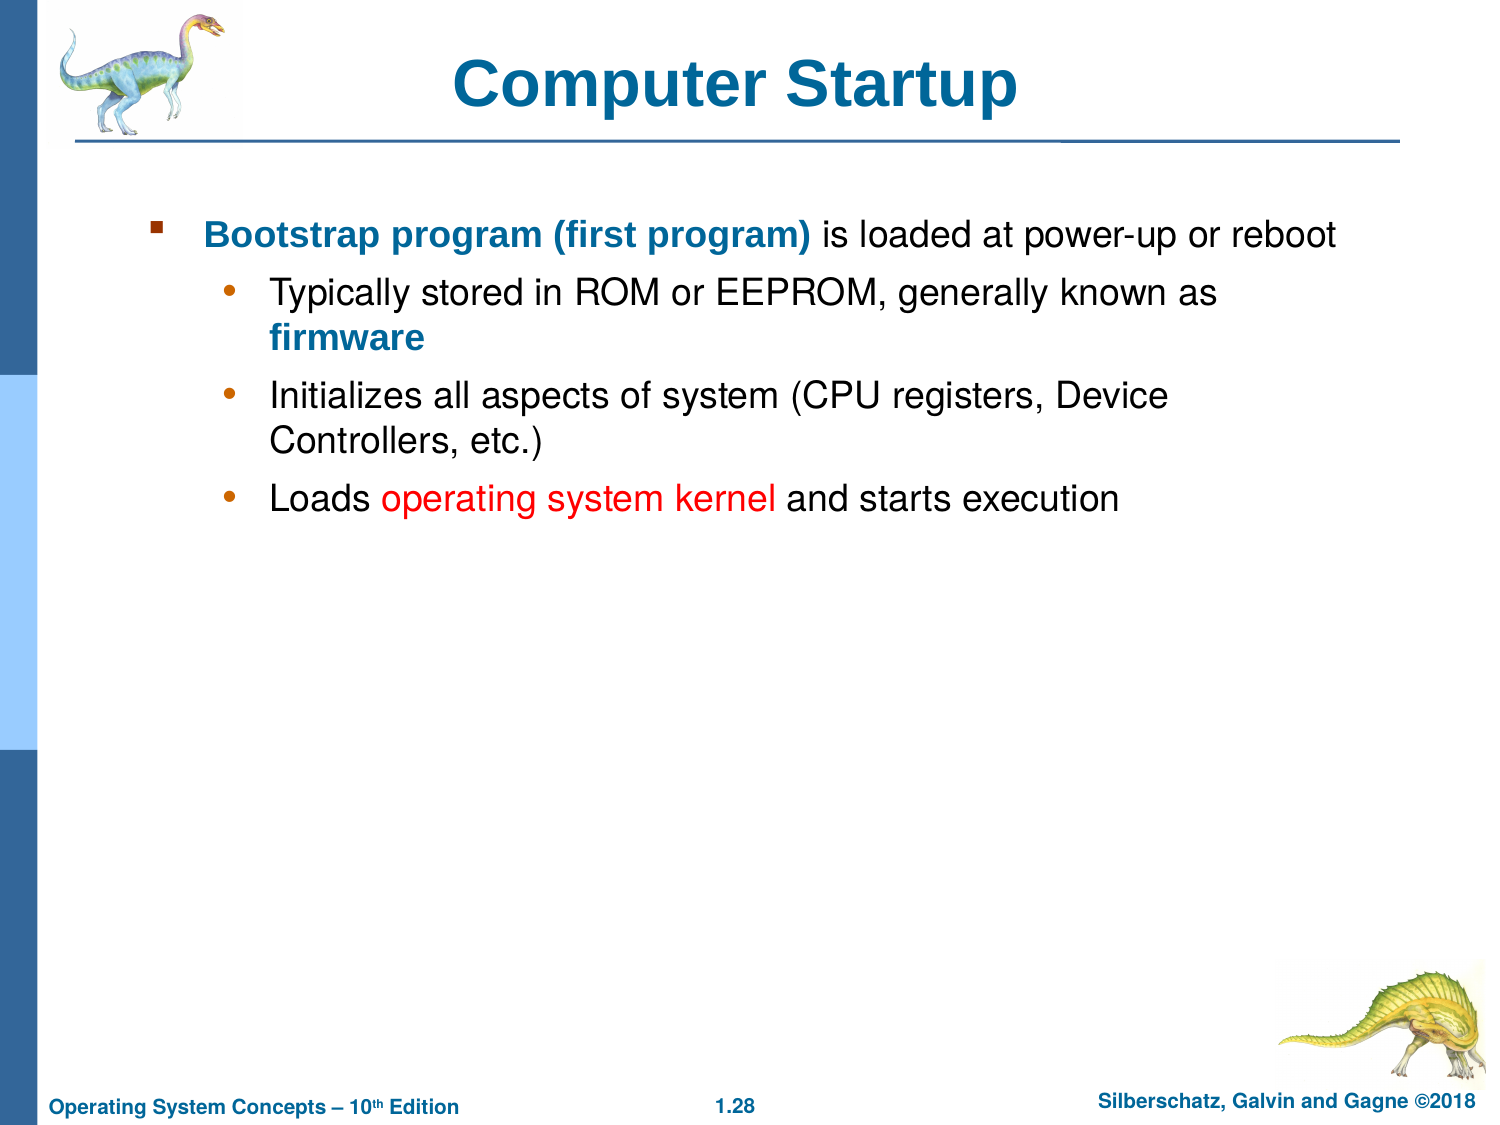

Computer Startup
Bootstrap program (first program) is loaded at power-up or reboot
Typically stored in ROM or EEPROM, generally known as firmware
Initializes all aspects of system (CPU registers, Device Controllers, etc.)
Loads operating system kernel and starts execution